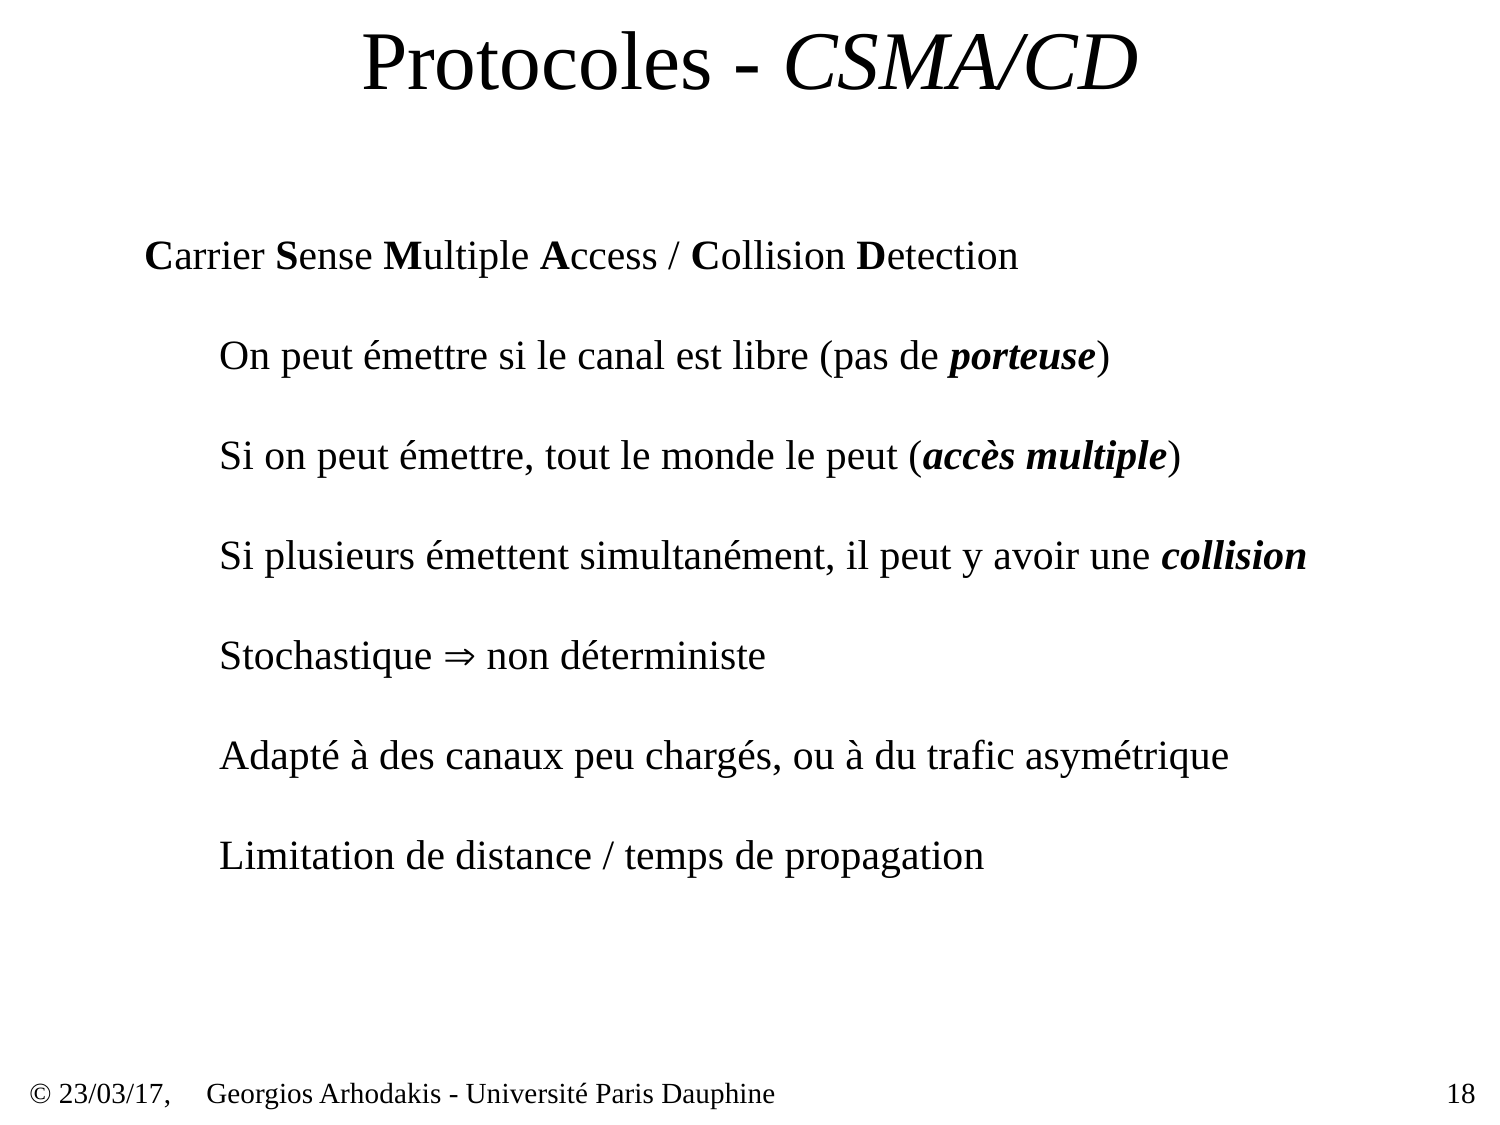

# Protocoles - CSMA/CD
Carrier Sense Multiple Access / Collision Detection

On peut émettre si le canal est libre (pas de porteuse)

Si on peut émettre, tout le monde le peut (accès multiple)

Si plusieurs émettent simultanément, il peut y avoir une collision

Stochastique ⇒ non déterministe

Adapté à des canaux peu chargés, ou à du trafic asymétrique

Limitation de distance / temps de propagation
© 23/03/17,
Georgios Arhodakis - Université Paris Dauphine
18